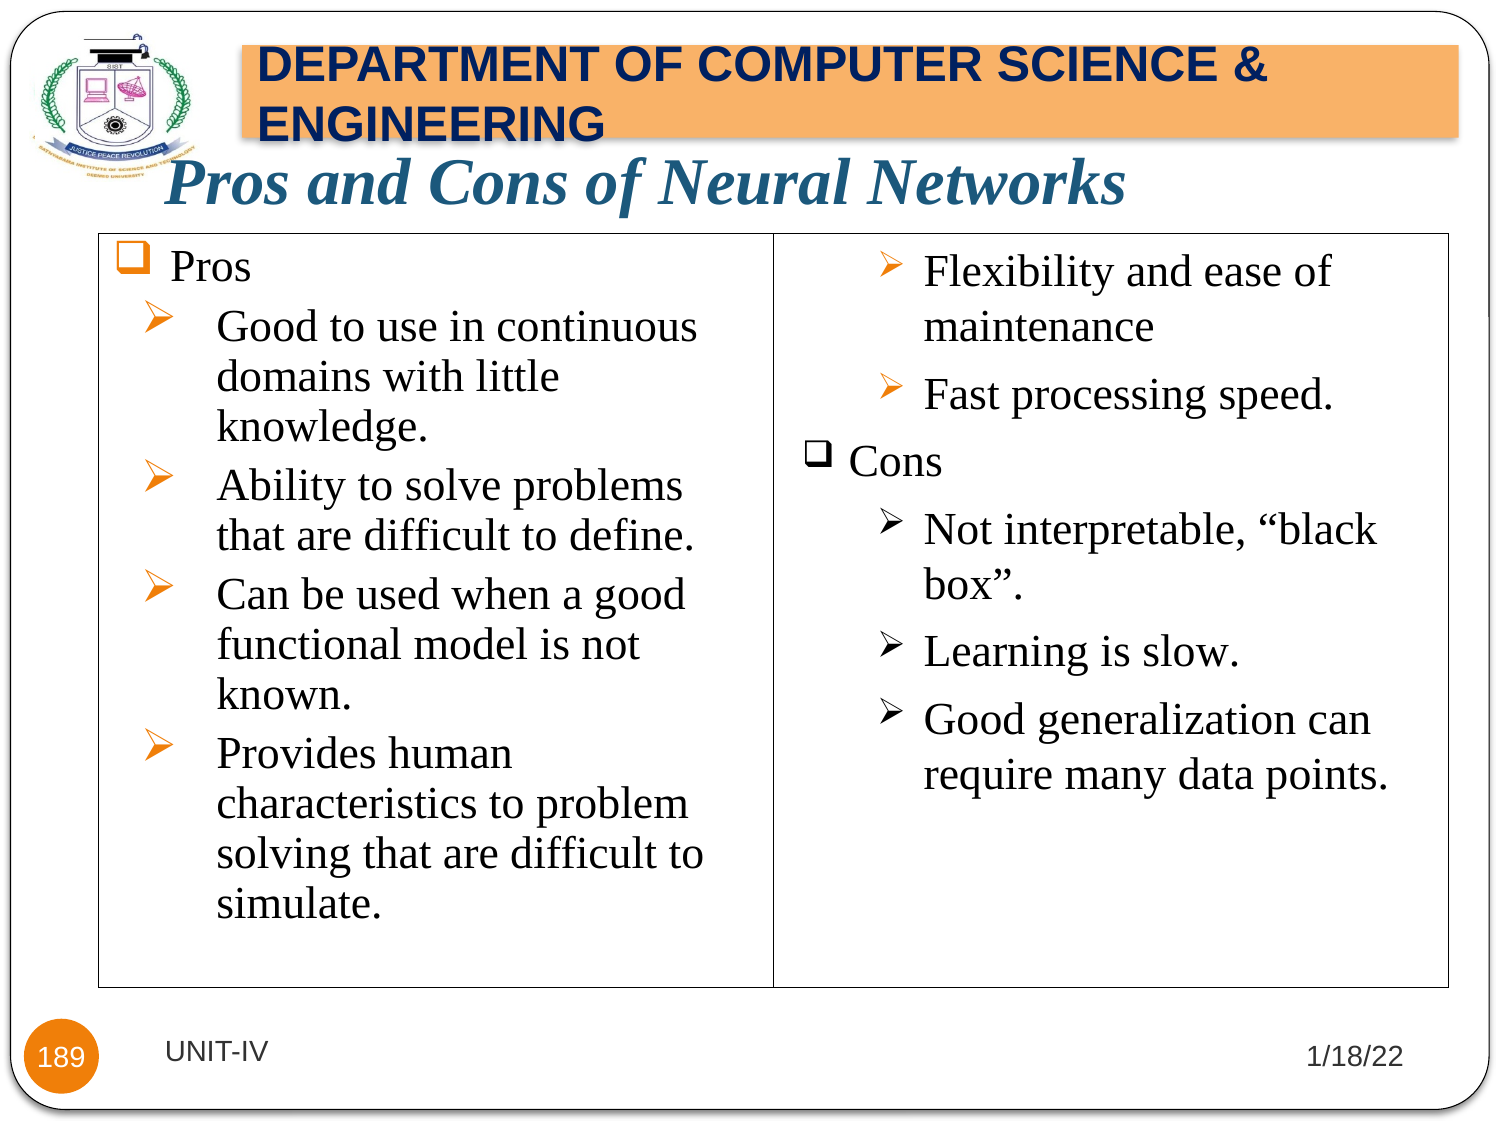

# Pros and Cons of Neural Networks
Pros
Good to use in continuous domains with little knowledge.
Ability to solve problems that are difficult to define.
Can be used when a good functional model is not known.
Provides human characteristics to problem solving that are difficult to simulate.
Flexibility and ease of maintenance
Fast processing speed.
Cons
Not interpretable, “black box”.
Learning is slow.
Good generalization can require many data points.
UNIT-IV
1/18/22
189